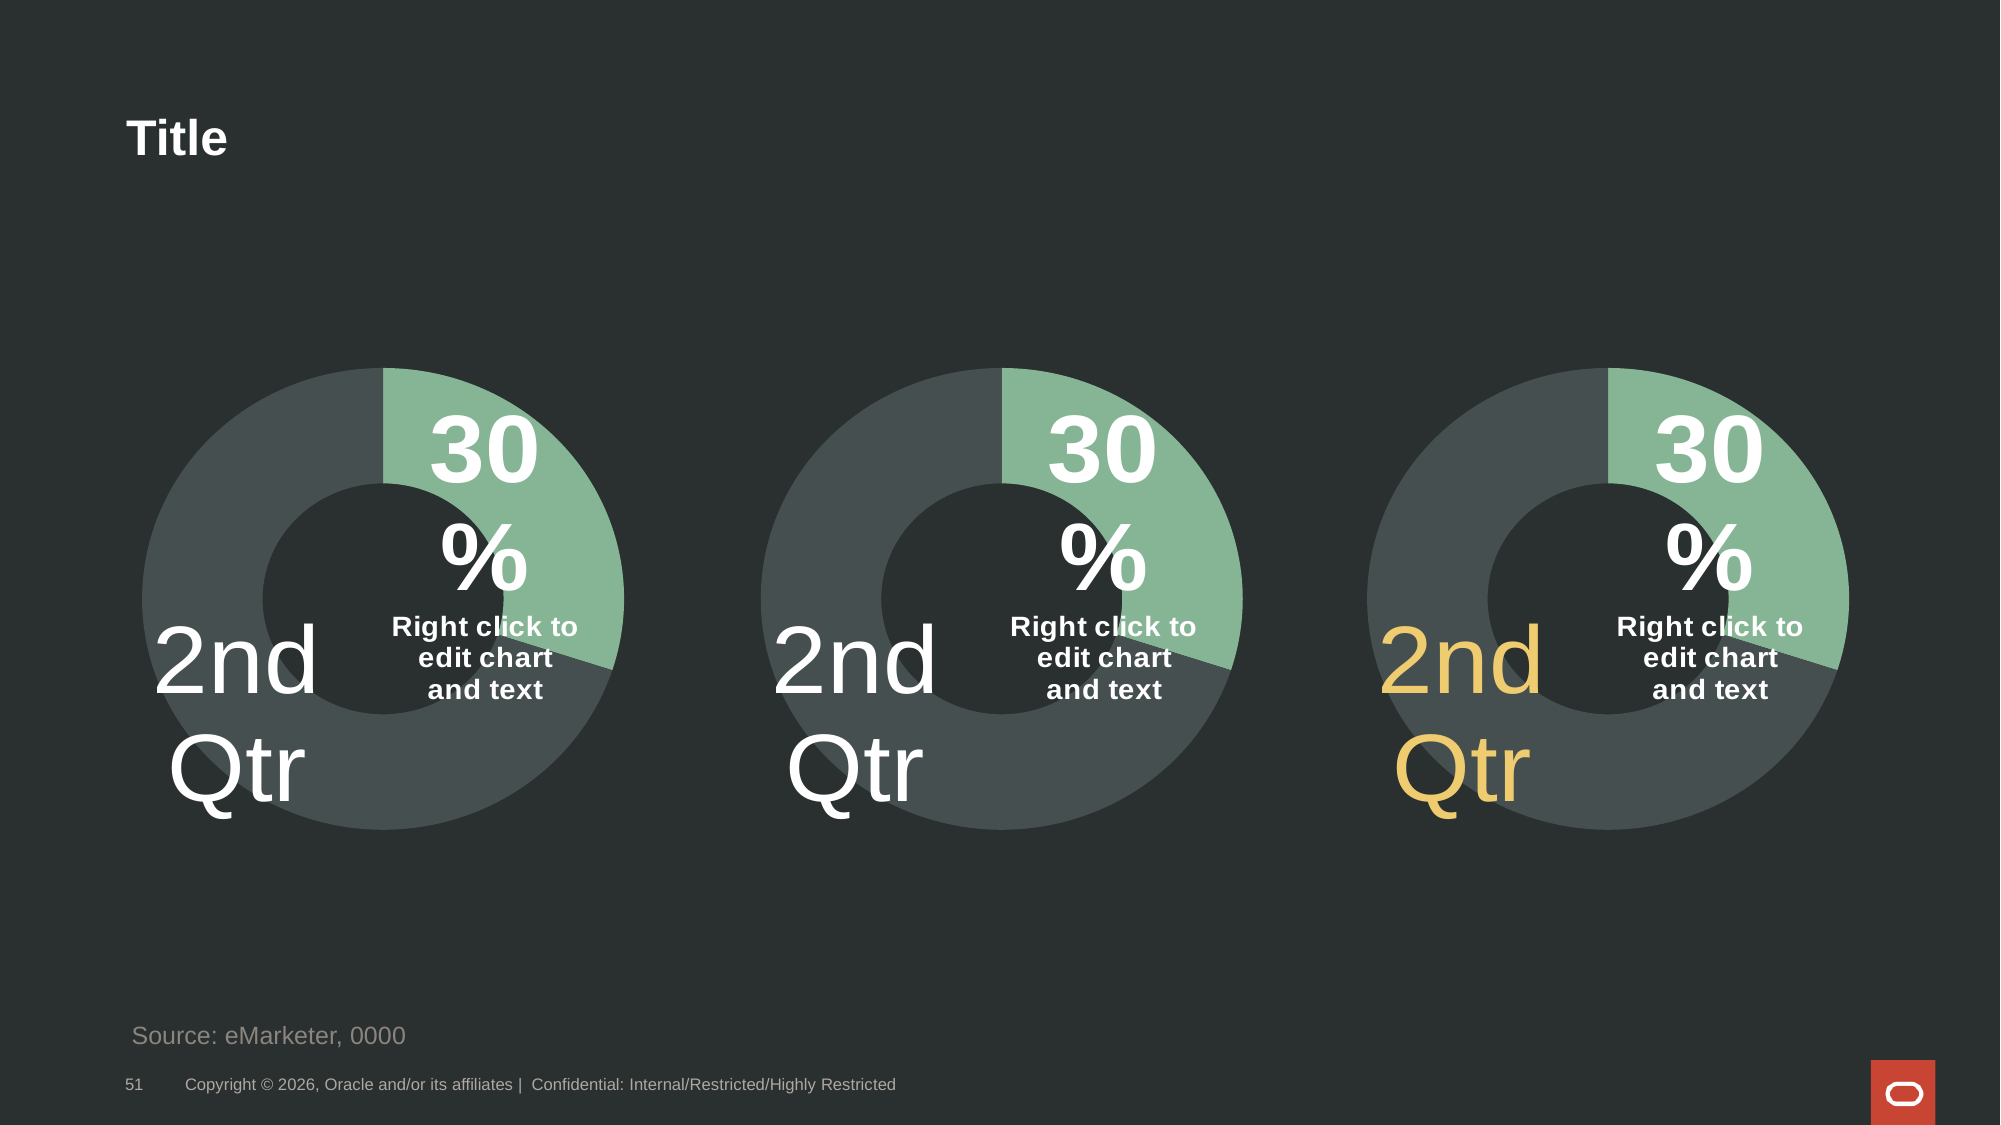

# Title

### Chart

| Category | Column2 |
|---|---|
| Right click to edit chart and in yellow box you can edit this text. | 0.3 |
| 2nd Qtr | 0.7 |

### Chart

| Category | Column2 |
|---|---|
| Right click to edit chart and in yellow box you can edit this text. | 0.3 |
| 2nd Qtr | 0.7 |

### Chart

| Category | Column2 |
|---|---|
| Right click to edit chart and in yellow box you can edit this text. | 0.3 |
| 2nd Qtr | 0.7 |
Source: eMarketer, 0000
51
Copyright © 2026, Oracle and/or its affiliates |  Confidential: Internal/Restricted/Highly Restricted